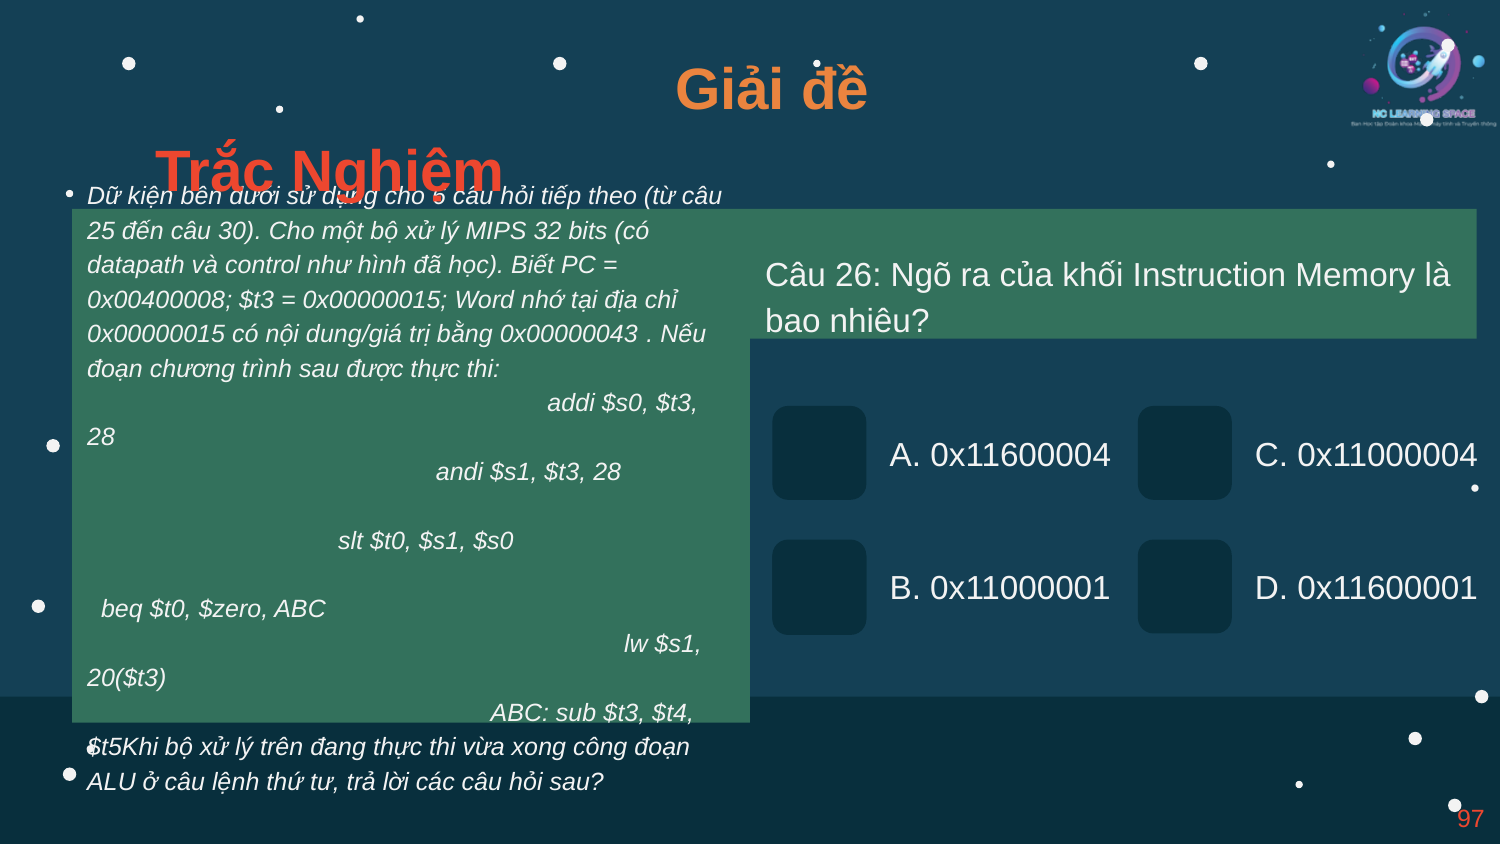

Giải đề
Trắc Nghiệm
Câu 26: Ngõ ra của khối Instruction Memory là bao nhiêu?
Dữ kiện bên dưới sử dụng cho 6 câu hỏi tiếp theo (từ câu 25 đến câu 30). Cho một bộ xử lý MIPS 32 bits (có datapath và control như hình đã học). Biết PC = 0x00400008; $t3 = 0x00000015; Word nhớ tại địa chỉ 0x00000015 có nội dung/giá trị bằng 0x00000043 . Nếu đoạn chương trình sau được thực thi:                                                                                                    addi $s0, $t3, 28                                                                                                                                           andi $s1, $t3, 28                                                                                                                                                 slt $t0, $s1, $s0                                                                                                                               beq $t0, $zero, ABC                                                                                                                                        lw $s1, 20($t3)                                                                                                                                            ABC: sub $t3, $t4, $t5Khi bộ xử lý trên đang thực thi vừa xong công đoạn ALU ở câu lệnh thứ tư, trả lời các câu hỏi sau?

A. 0x11600004
C. 0x11000004

B. 0x11000001
D. 0x11600001

97